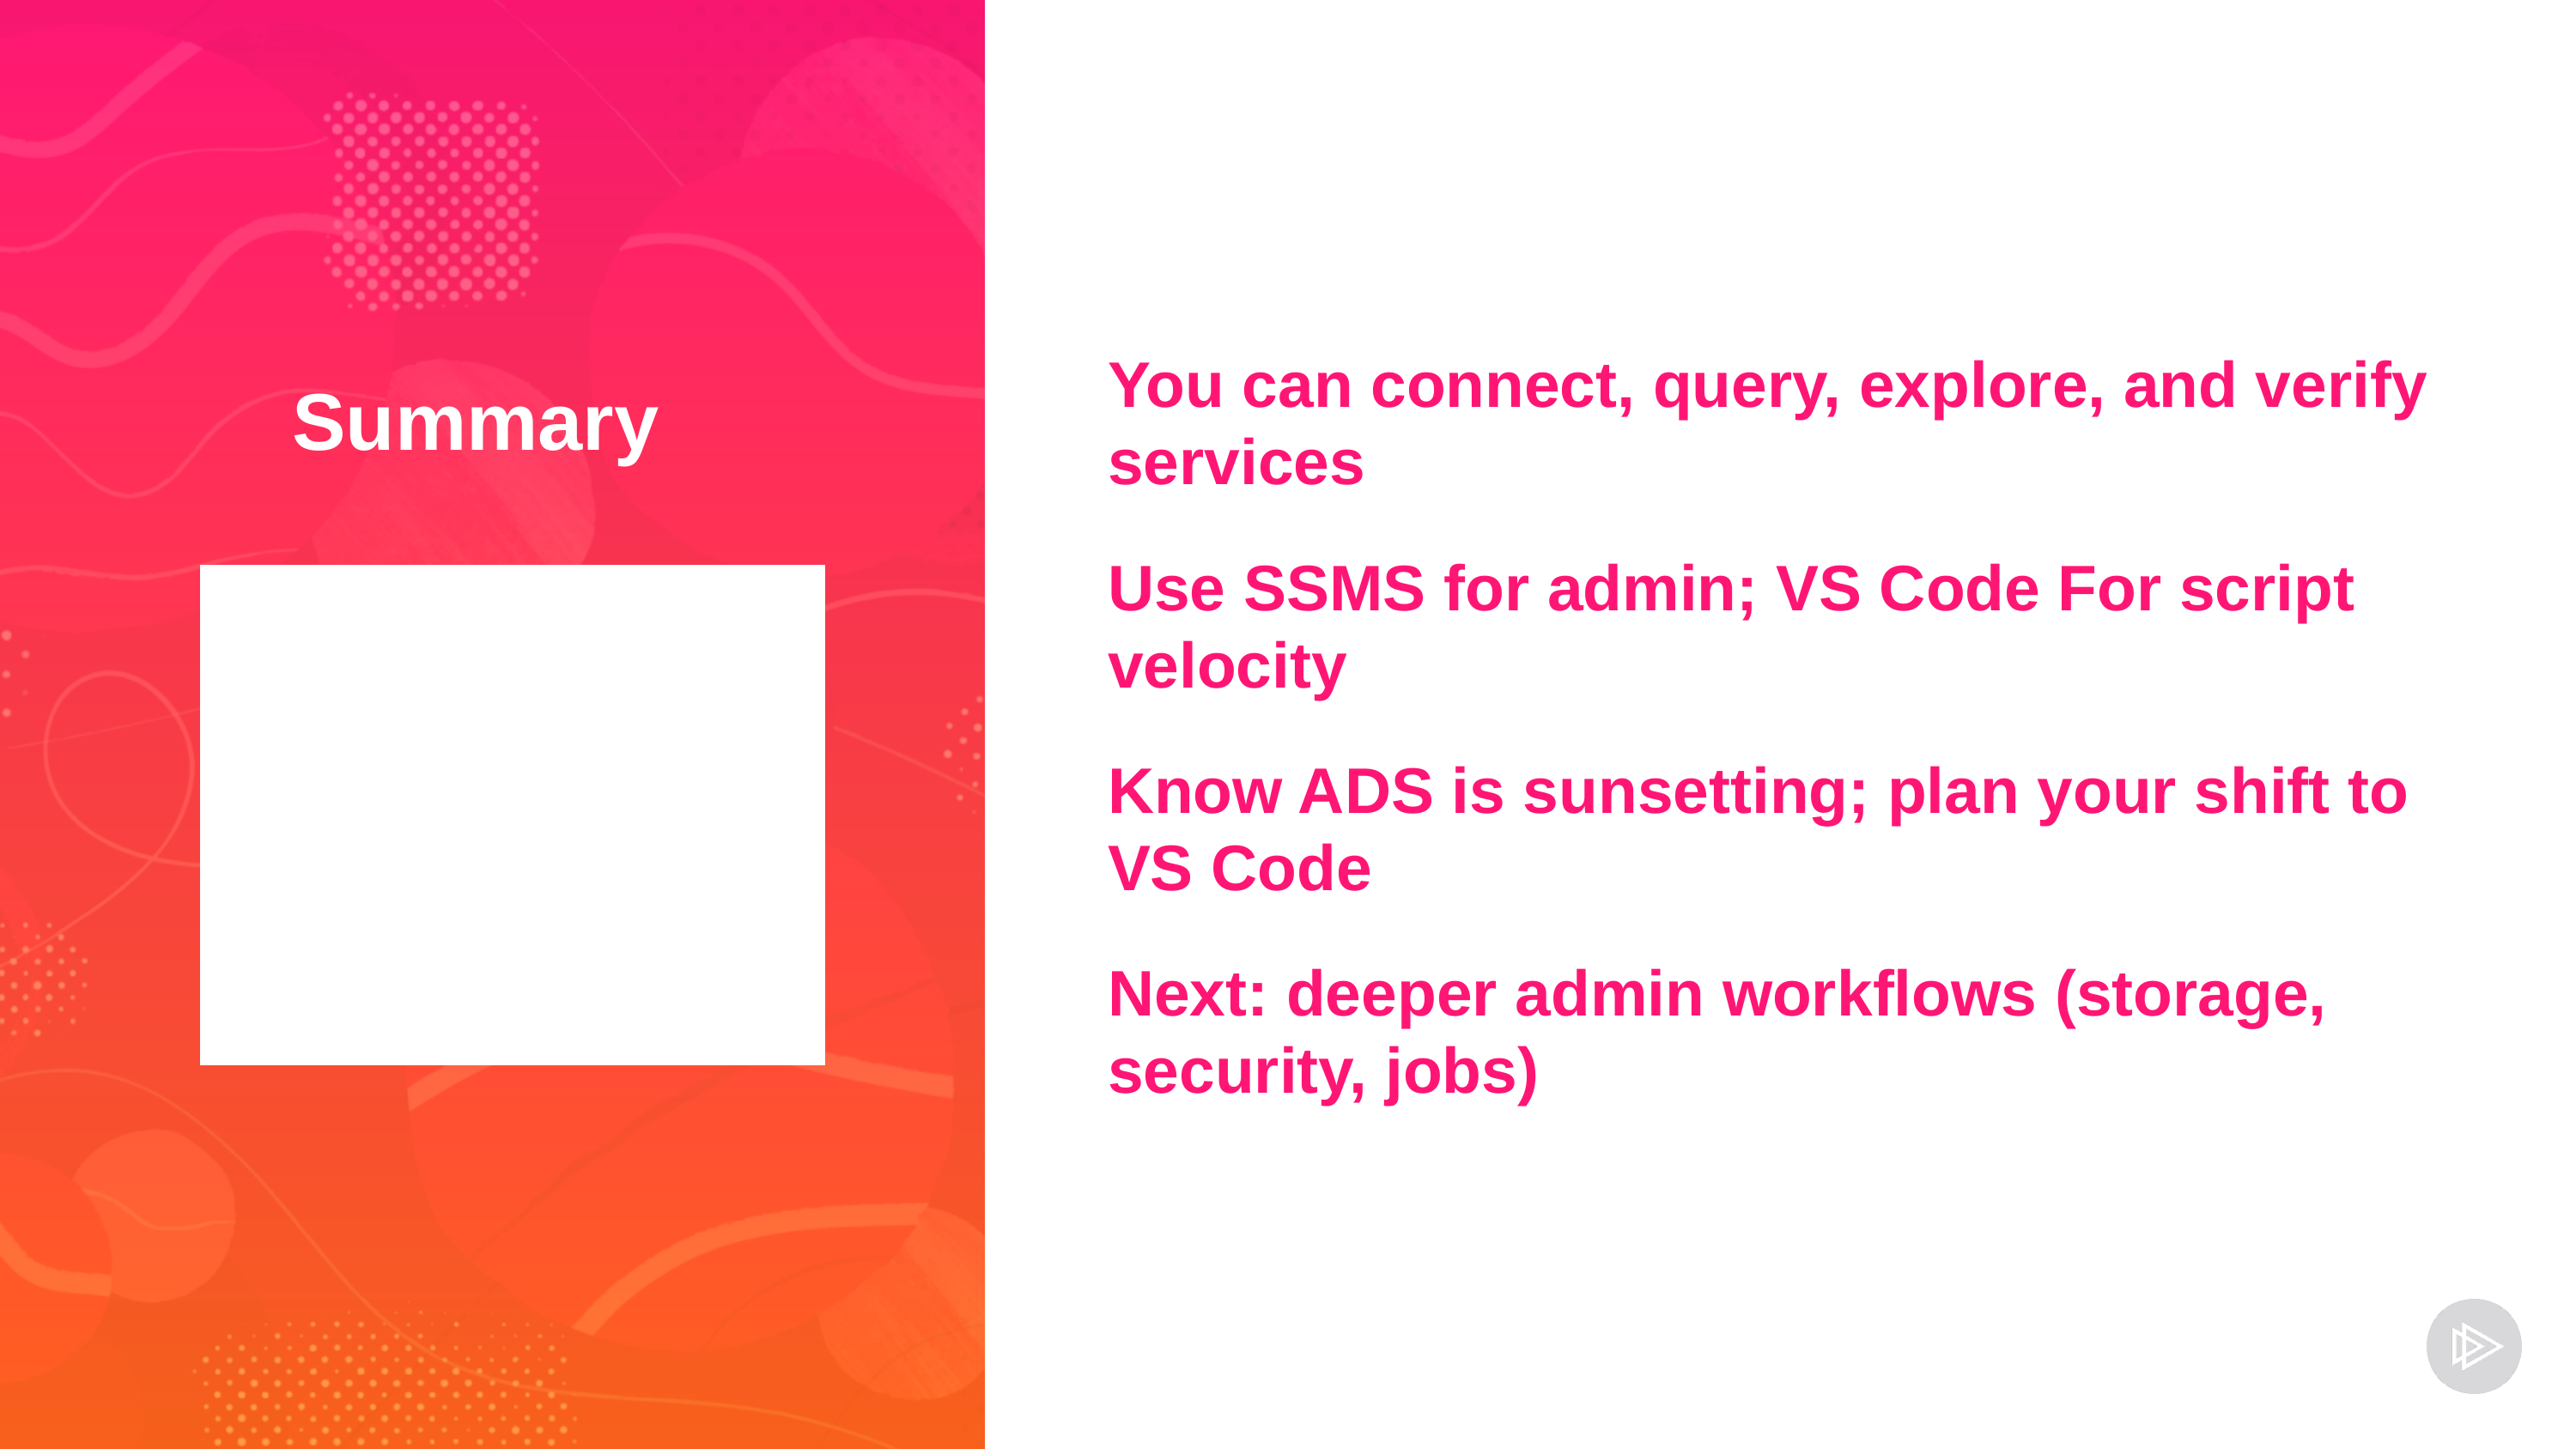

You can connect, query, explore, and verify services
Use SSMS for admin; VS Code For script velocity
Know ADS is sunsetting; plan your shift to VS Code
Next: deeper admin workflows (storage, security, jobs)